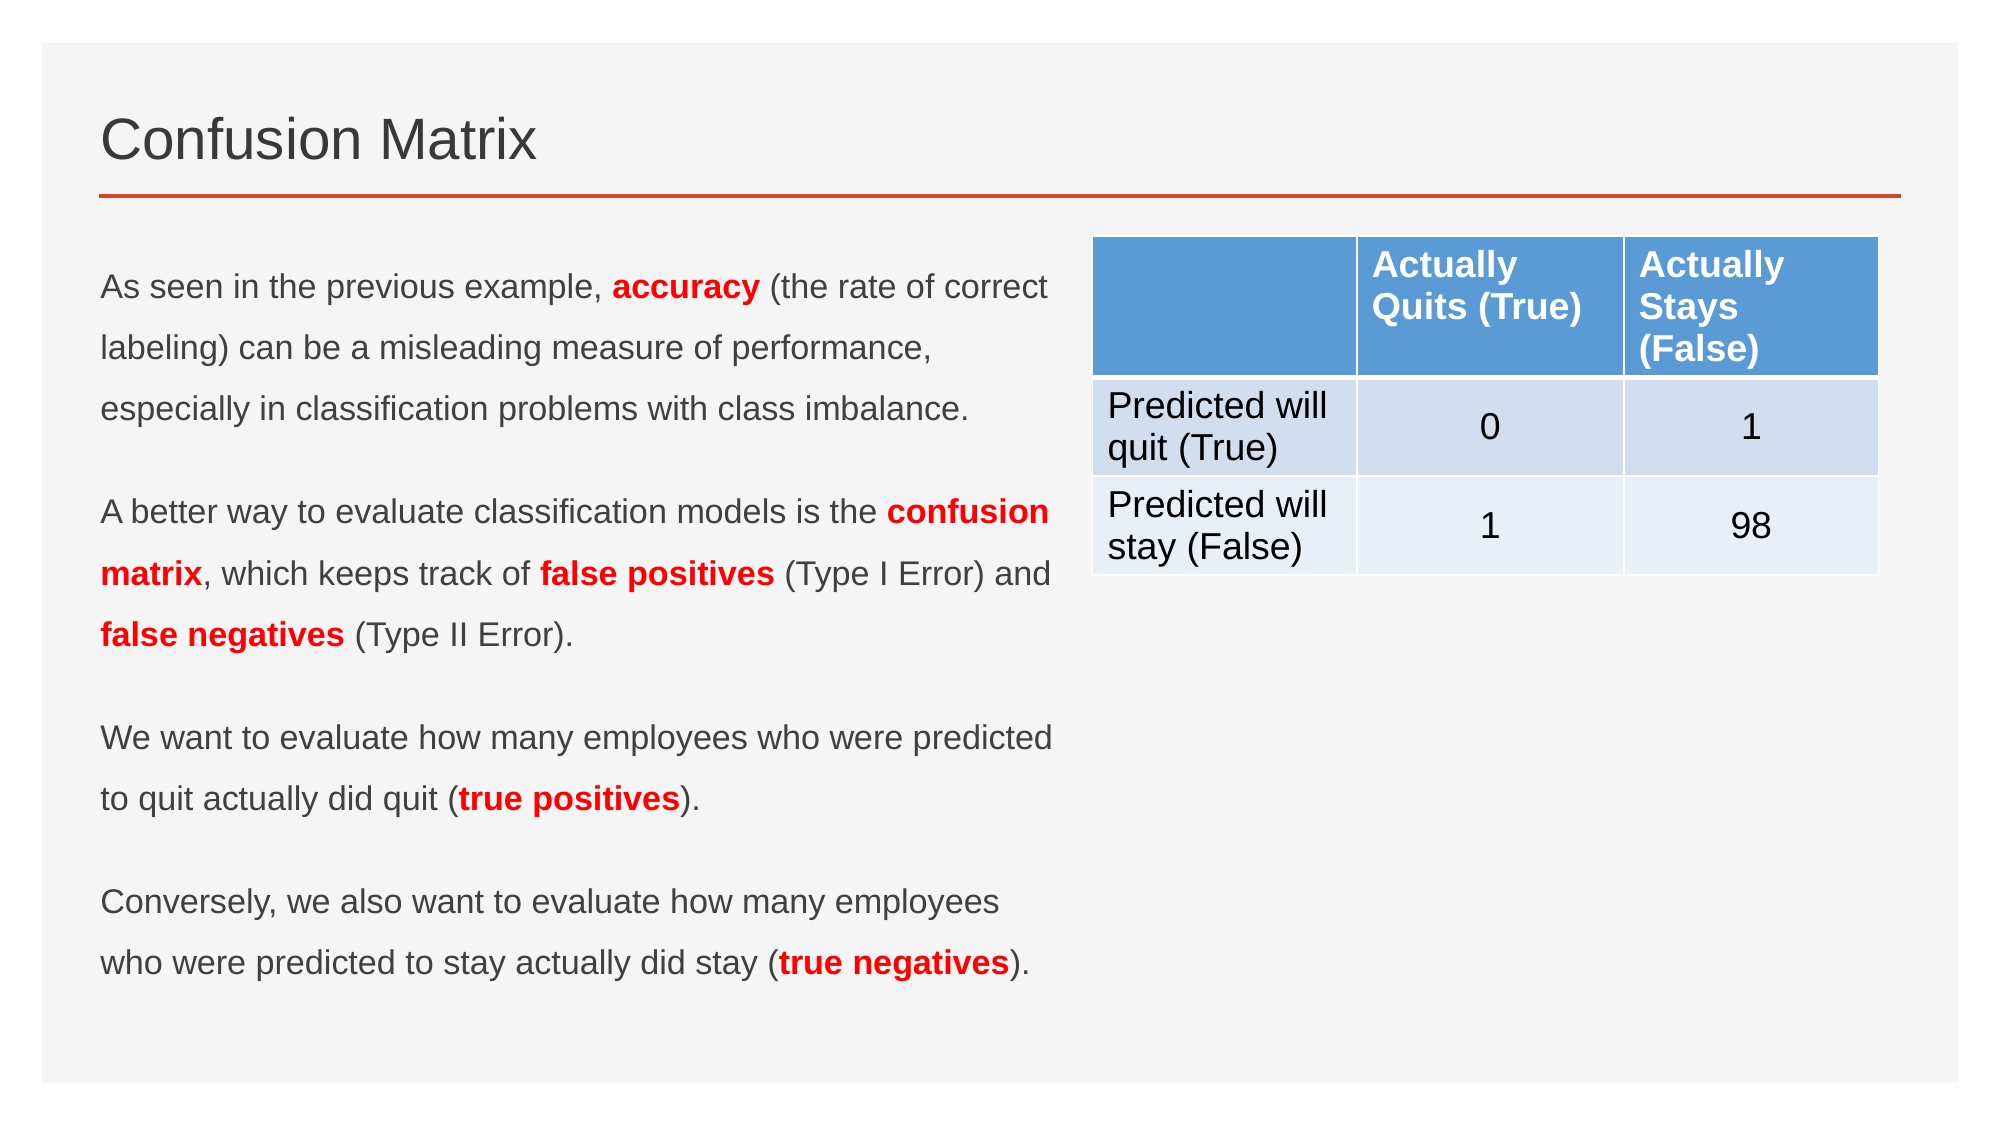

# Confusion Matrix
As seen in the previous example, accuracy (the rate of correct labeling) can be a misleading measure of performance, especially in classification problems with class imbalance.
A better way to evaluate classification models is the confusion matrix, which keeps track of false positives (Type I Error) and false negatives (Type II Error).
We want to evaluate how many employees who were predicted to quit actually did quit (true positives).
Conversely, we also want to evaluate how many employees who were predicted to stay actually did stay (true negatives).
|  | Actually Quits (True) | Actually Stays (False) |
| --- | --- | --- |
| Predicted will quit (True) | 0 | 1 |
| Predicted will stay (False) | 1 | 98 |